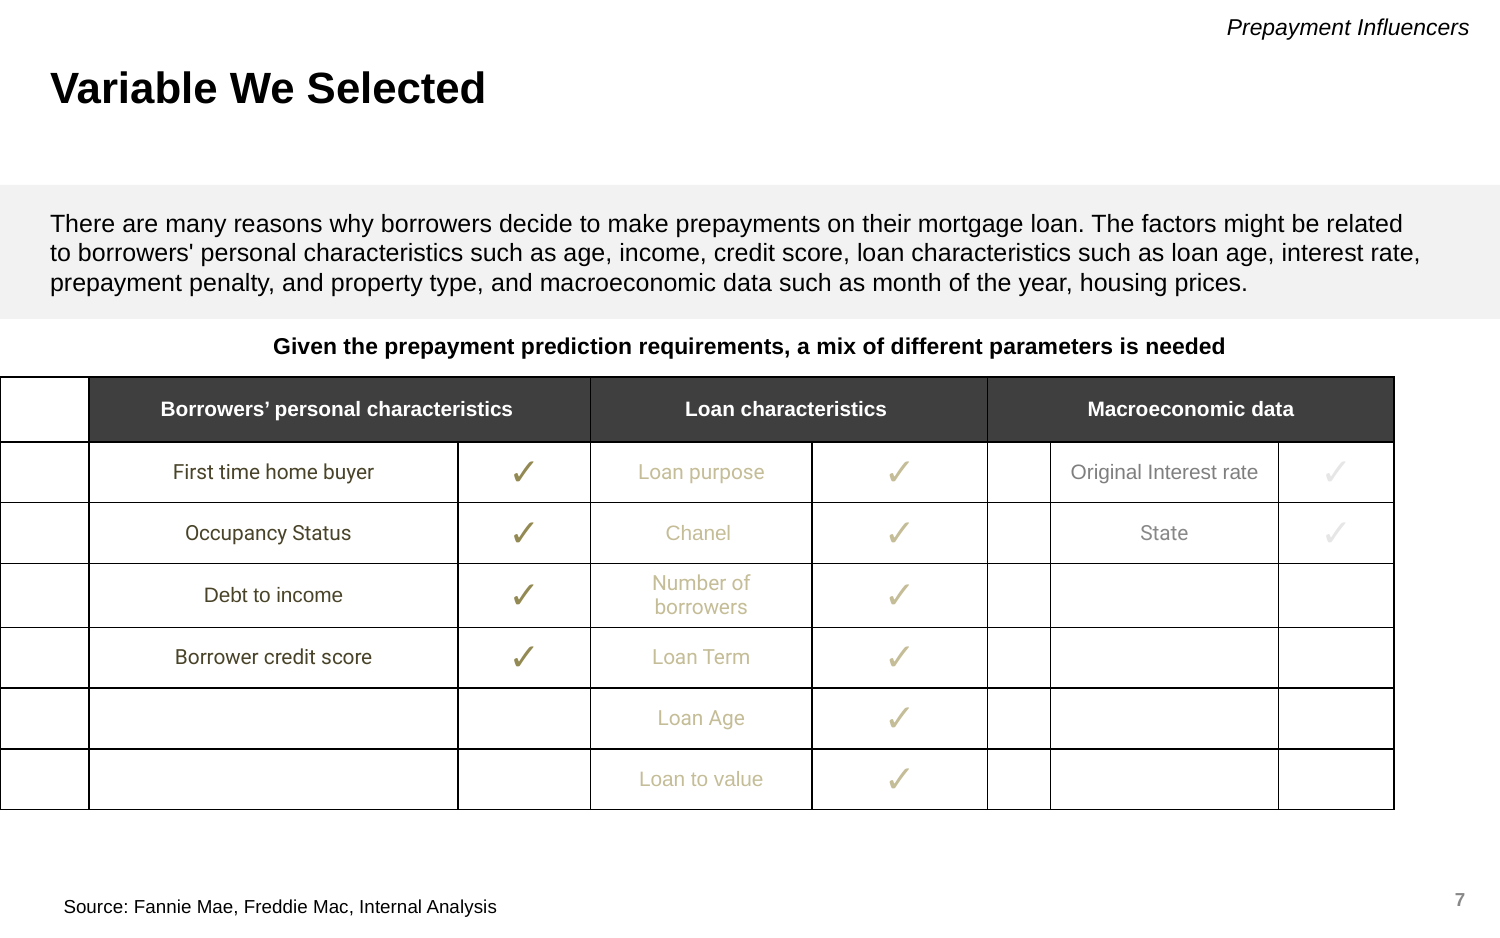

Prepayment Influencers
Variable We Selected

There are many reasons why borrowers decide to make prepayments on their mortgage loan. The factors might be related to borrowers' personal characteristics such as age, income, credit score, loan characteristics such as loan age, interest rate, prepayment penalty, and property type, and macroeconomic data such as month of the year, housing prices.
Given the prepayment prediction requirements, a mix of different parameters is needed
|  | Borrowers’ personal characteristics |  | Loan characteristics |  | Macroeconomic data |  |  |
| --- | --- | --- | --- | --- | --- | --- | --- |
|  | First time home buyer | ✓ | Loan purpose | ✓ |  | Original Interest rate | ✓ |
|  | Occupancy Status | ✓ | Chanel | ✓ |  | State | ✓ |
|  | Debt to income | ✓ | Number of borrowers | ✓ |  |  |  |
|  | Borrower credit score | ✓ | Loan Term | ✓ |  |  |  |
|  |  |  | Loan Age | ✓ |  |  |  |
|  |  |  | Loan to value | ✓ |  |  |  |
7
Source: Fannie Mae, Freddie Mac, Internal Analysis